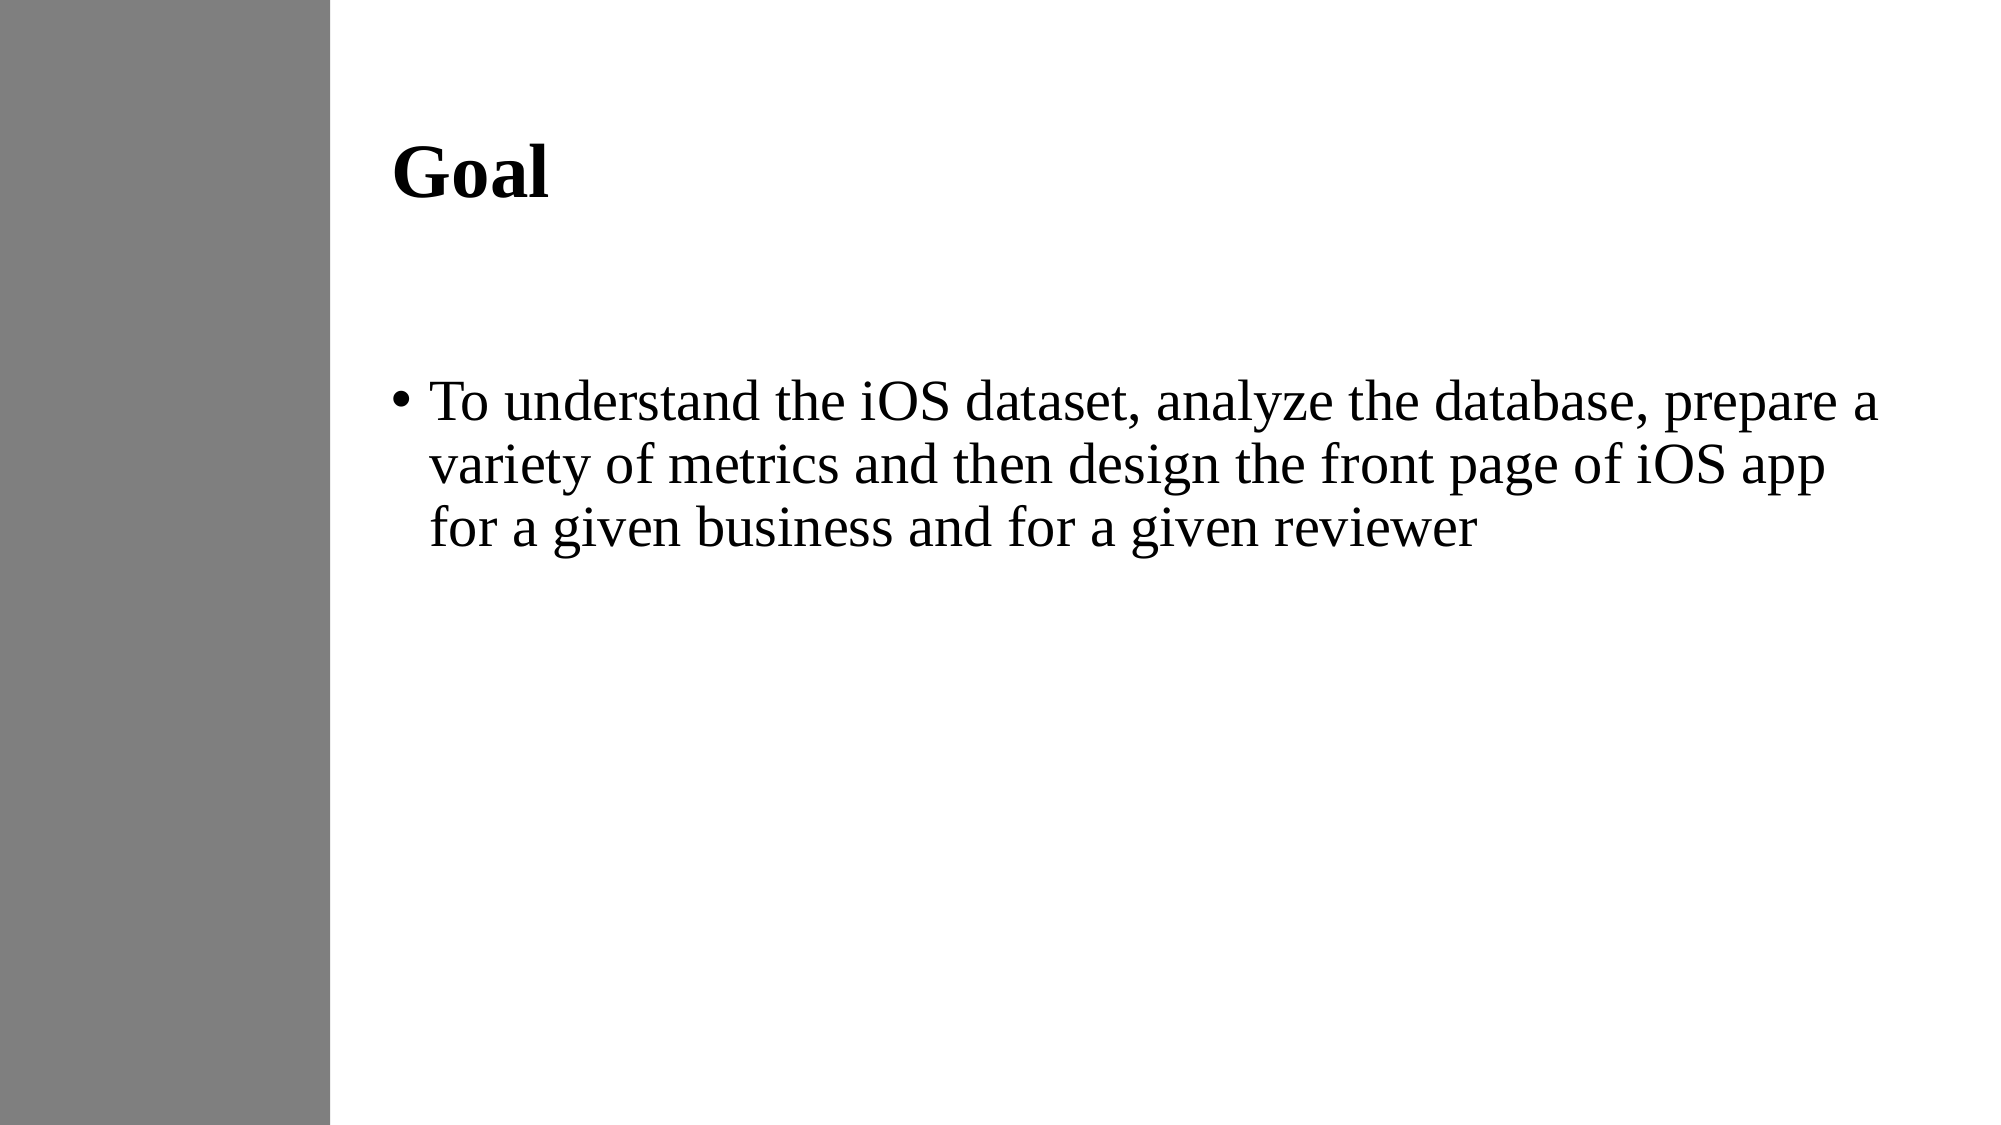

# Goal
To understand the iOS dataset, analyze the database, prepare a variety of metrics and then design the front page of iOS app for a given business and for a given reviewer